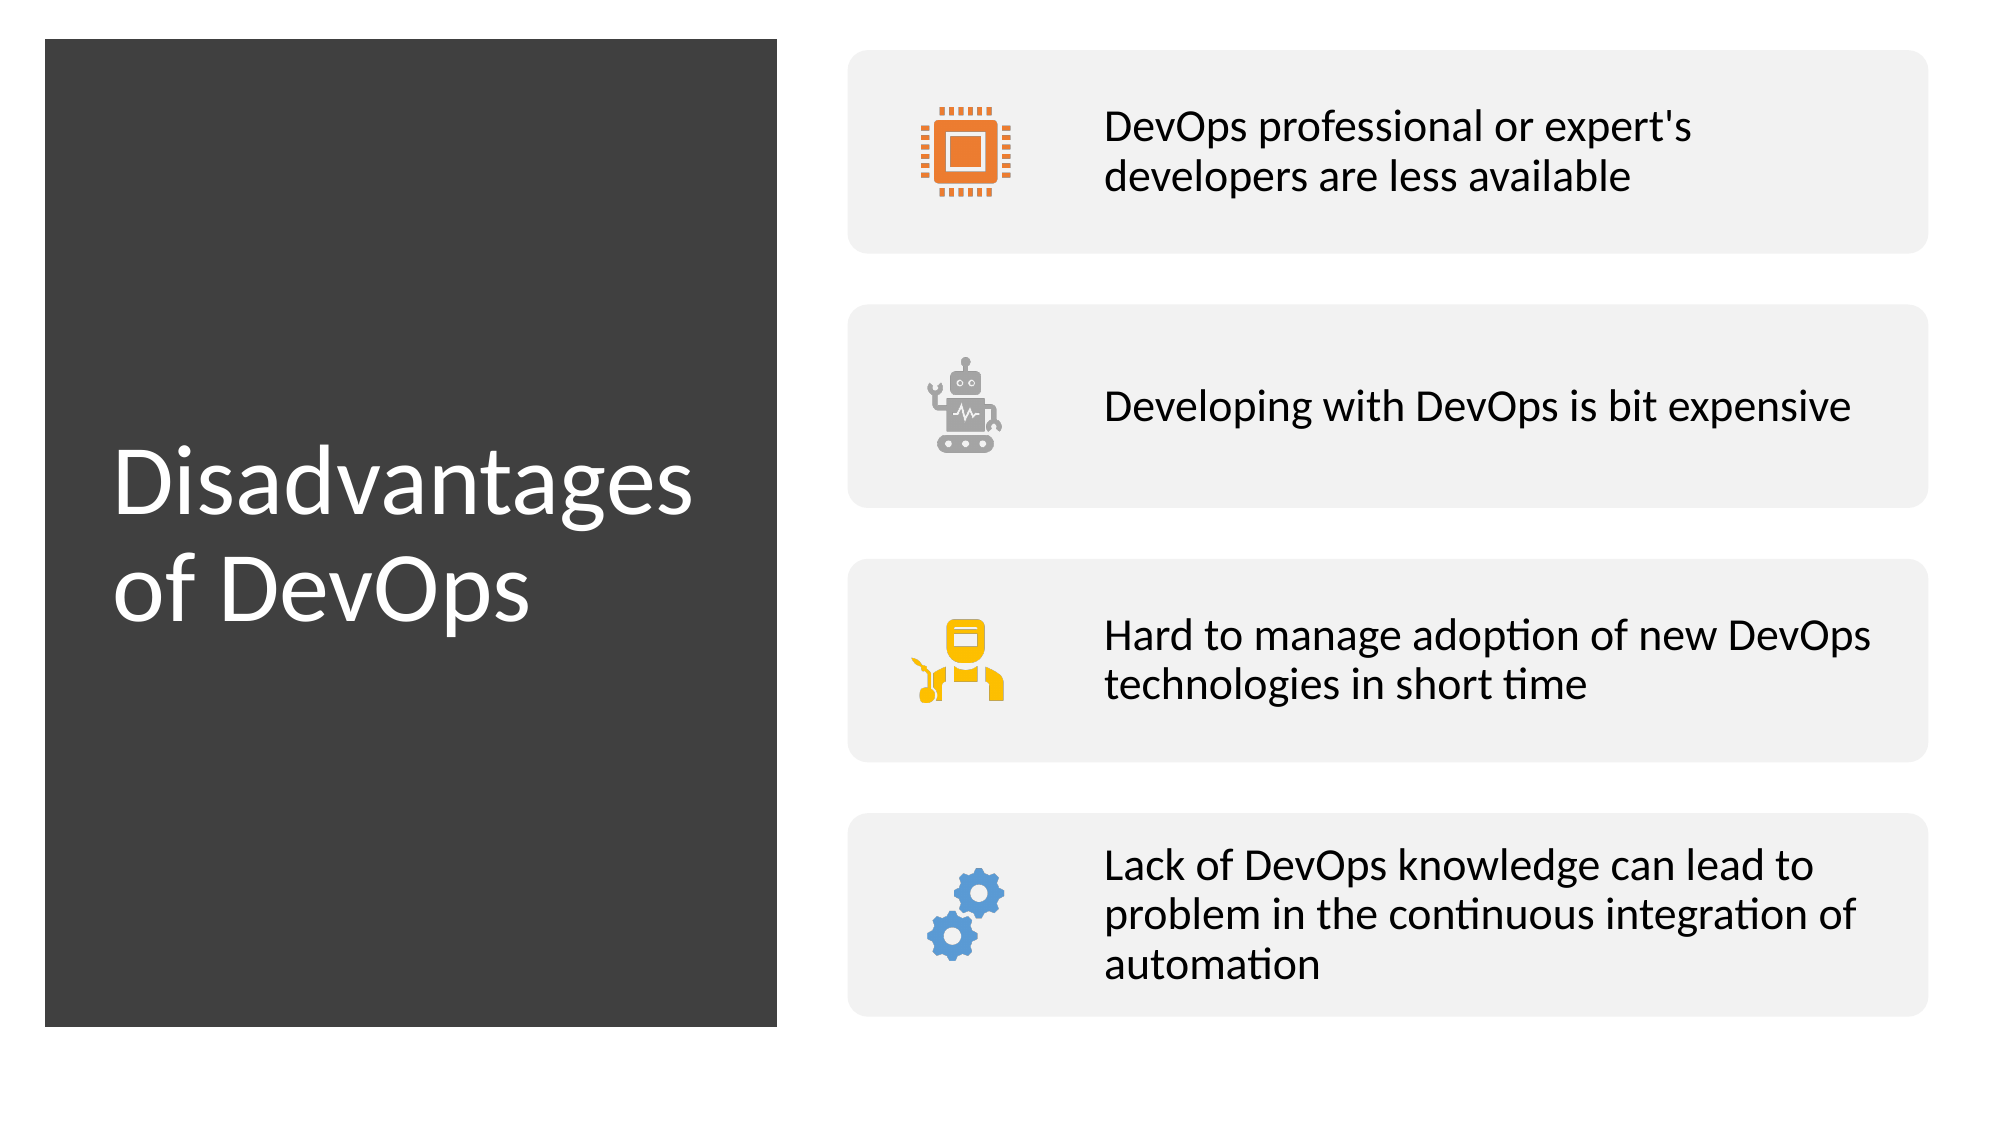

DevOps professional or expert's developers are less available
Developing with DevOps is bit expensive
Hard to manage adoption of new DevOps technologies in short time
Lack of DevOps knowledge can lead to problem in the continuous integration of automation
Disadvantages of DevOps